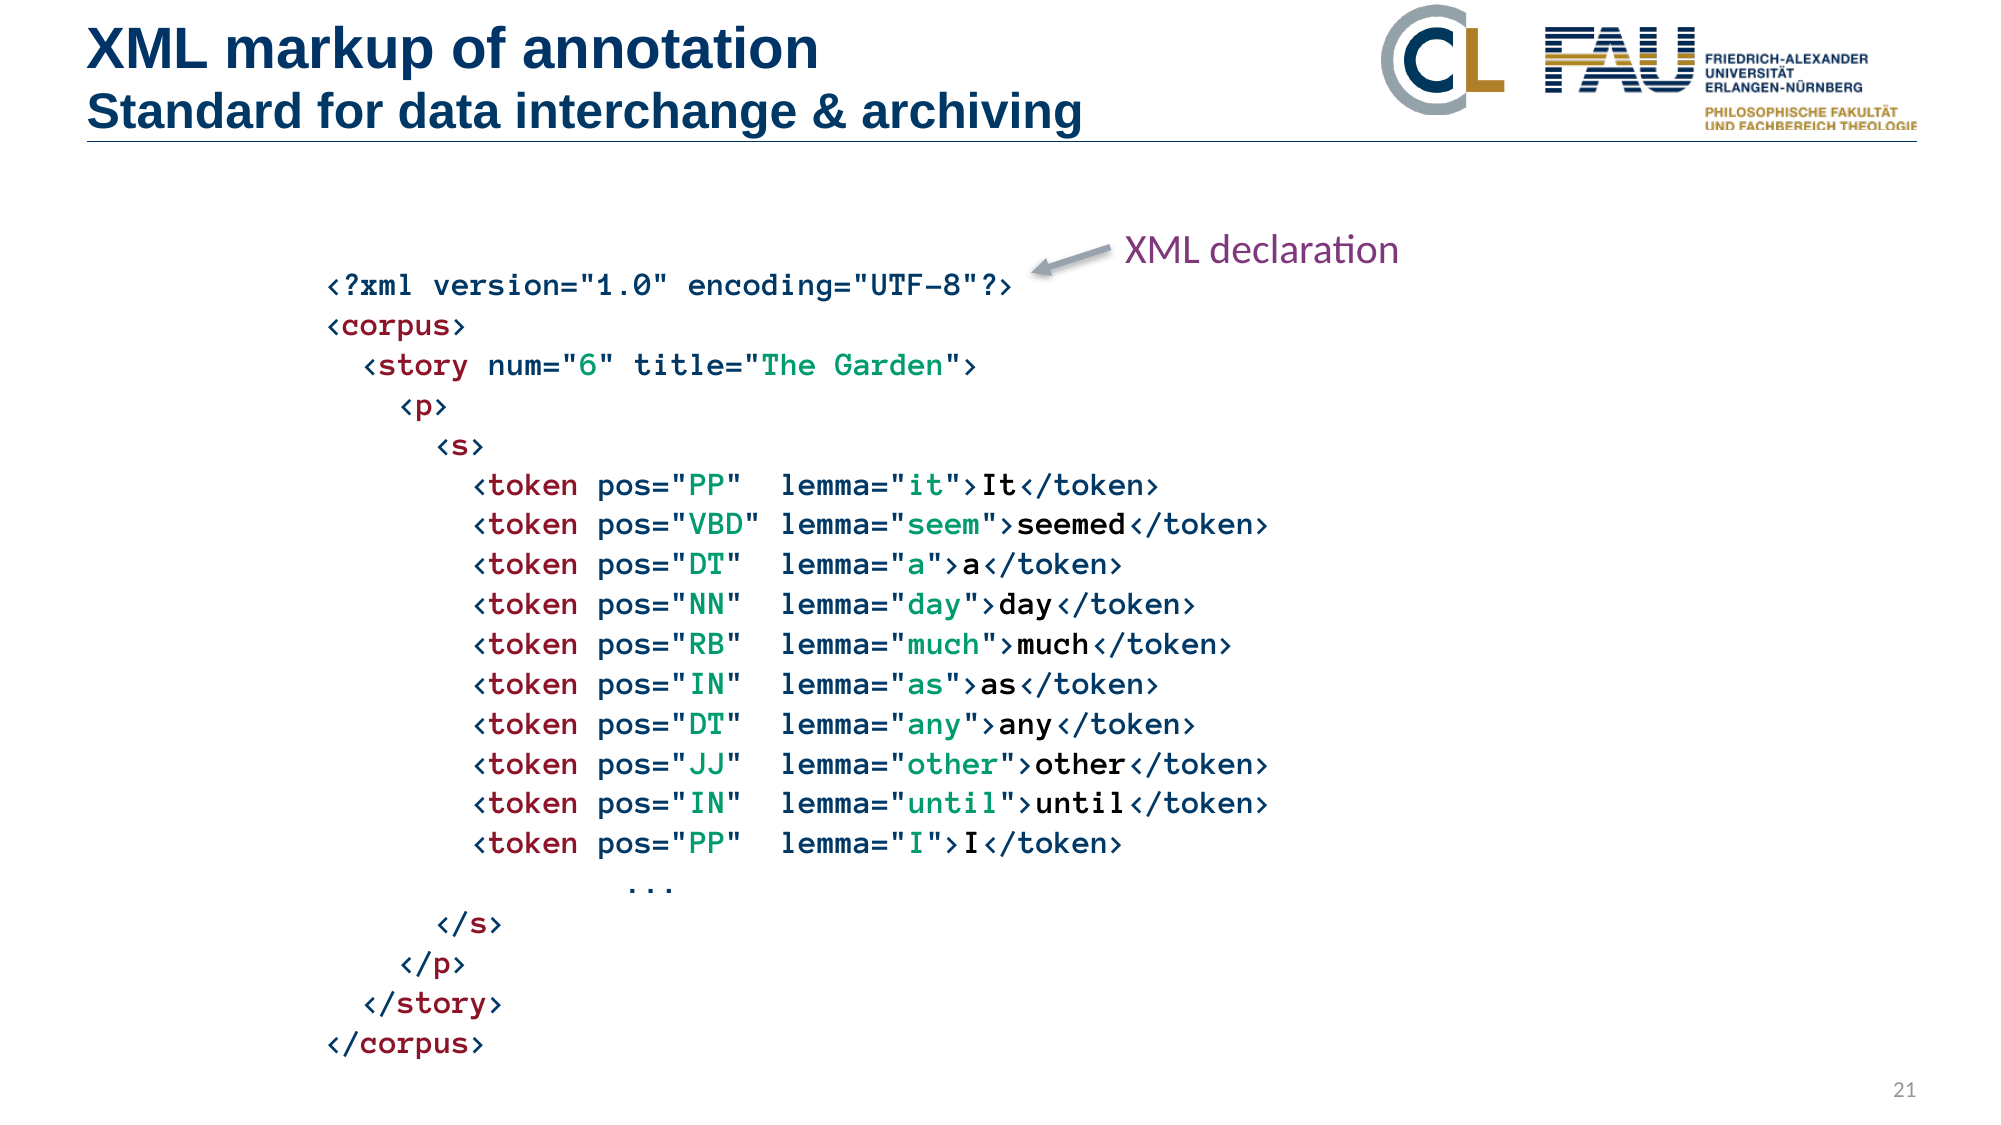

# XML markup of annotation Standard for data interchange & archiving
XML declaration
<?xml version="1.0" encoding="UTF-8"?>
<corpus>
  <story num="6" title="The Garden">
    <p>
      <s>
        <token pos="PP"  lemma="it">It</token>
        <token pos="VBD" lemma="seem">seemed</token>
        <token pos="DT"  lemma="a">a</token>
        <token pos="NN"  lemma="day">day</token>
        <token pos="RB"  lemma="much">much</token>
        <token pos="IN"  lemma="as">as</token>
        <token pos="DT"  lemma="any">any</token>
        <token pos="JJ"  lemma="other">other</token>
        <token pos="IN"  lemma="until">until</token>
        <token pos="PP"  lemma="I">I</token>
		...
      </s>
    </p>
  </story>
</corpus>
21